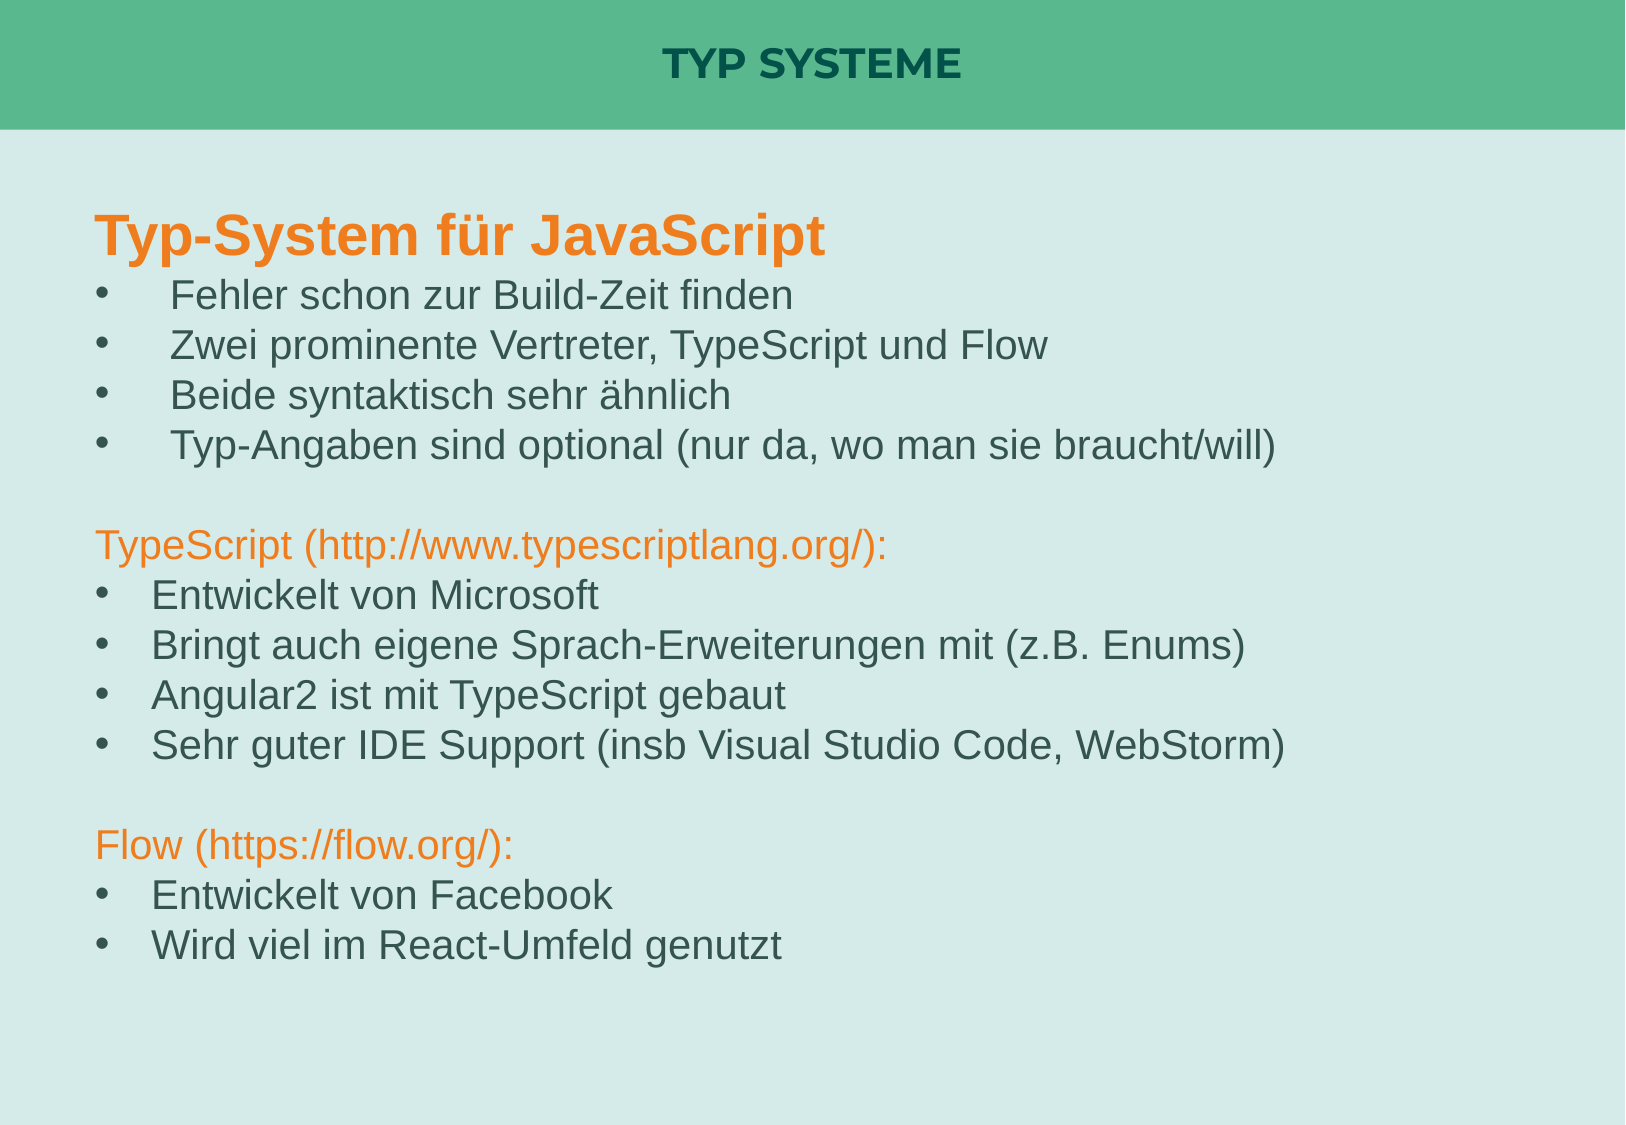

# Typ Systeme
Typ-System für JavaScript
Fehler schon zur Build-Zeit finden
Zwei prominente Vertreter, TypeScript und Flow
Beide syntaktisch sehr ähnlich
Typ-Angaben sind optional (nur da, wo man sie braucht/will)

TypeScript (http://www.typescriptlang.org/):
Entwickelt von Microsoft
Bringt auch eigene Sprach-Erweiterungen mit (z.B. Enums)
Angular2 ist mit TypeScript gebaut
Sehr guter IDE Support (insb Visual Studio Code, WebStorm)

Flow (https://flow.org/):
Entwickelt von Facebook
Wird viel im React-Umfeld genutzt